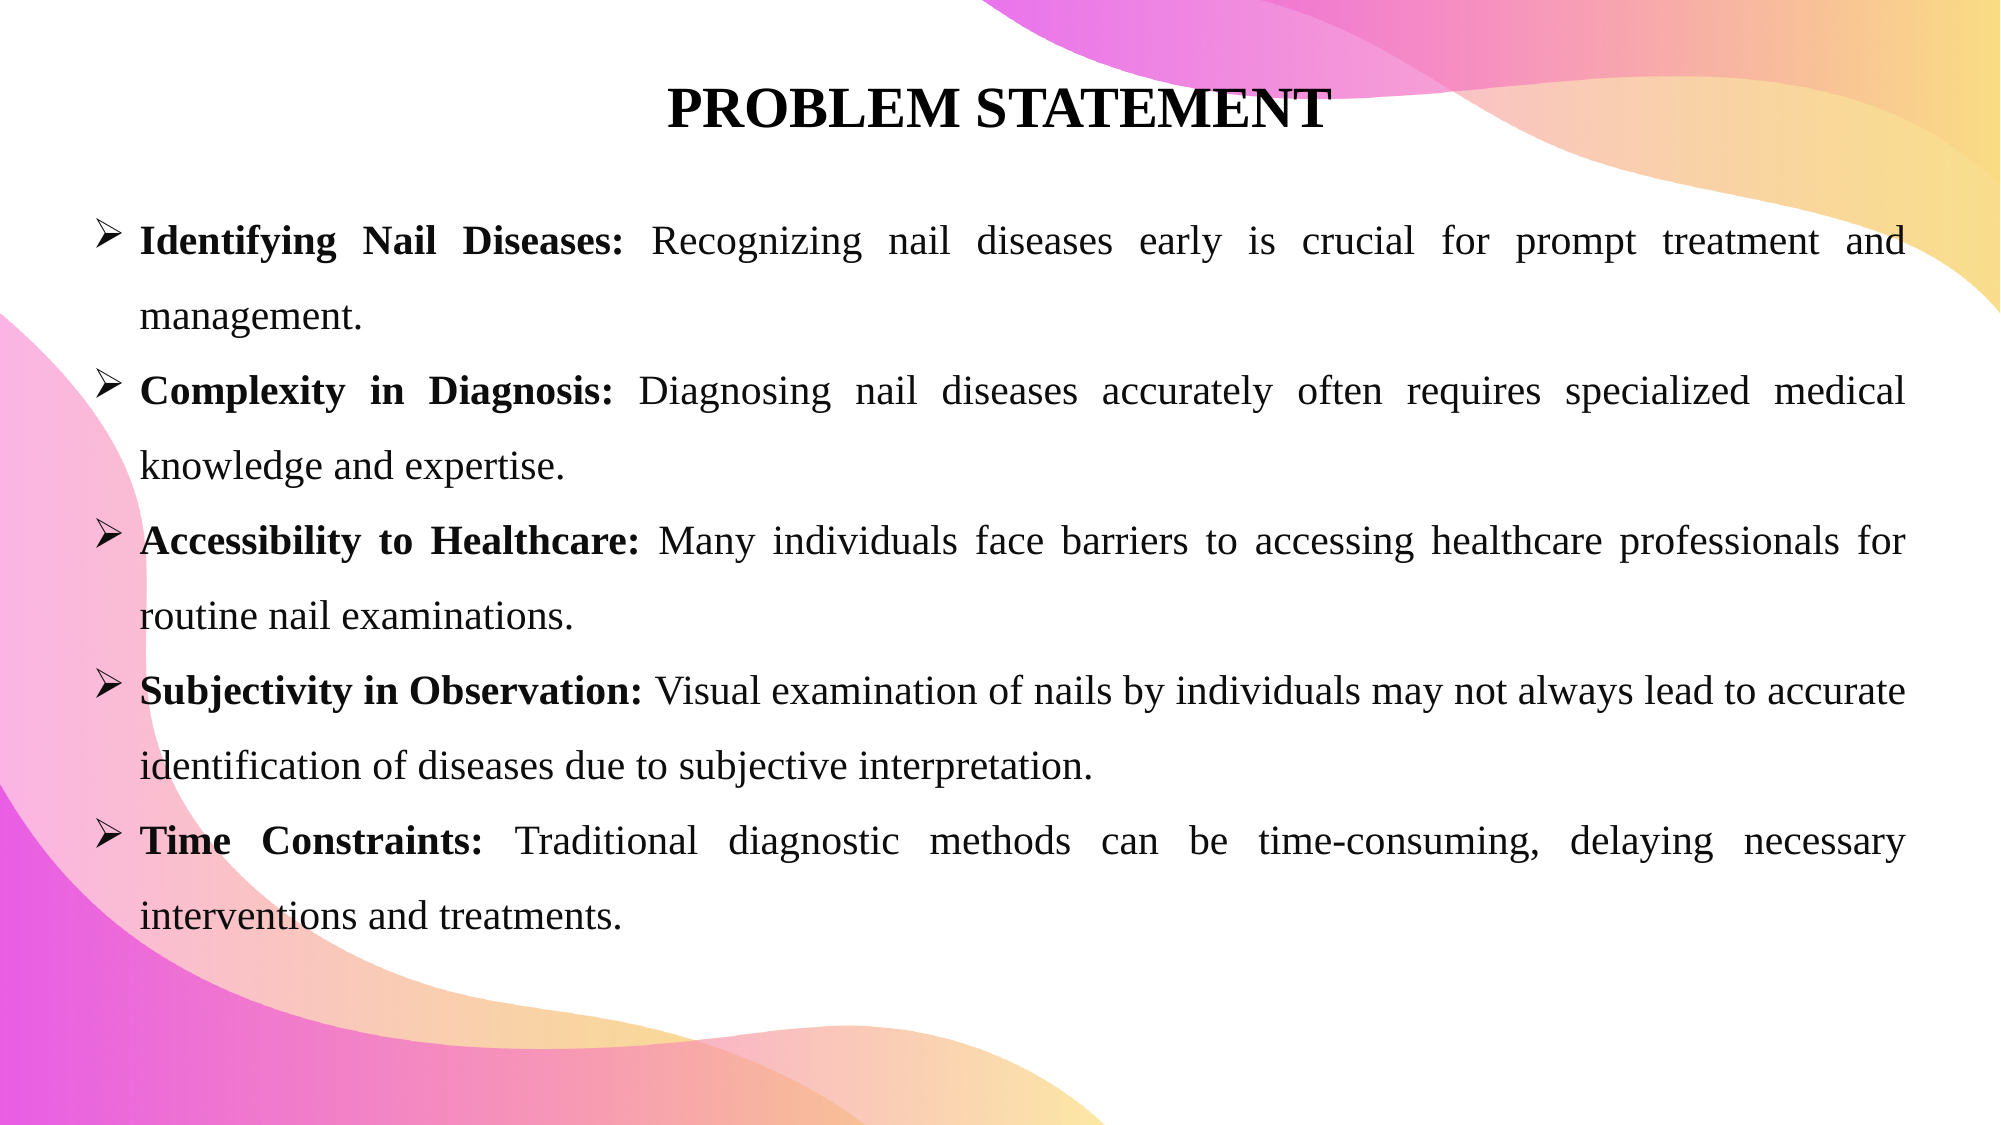

PROBLEM STATEMENT
Identifying Nail Diseases: Recognizing nail diseases early is crucial for prompt treatment and management.
Complexity in Diagnosis: Diagnosing nail diseases accurately often requires specialized medical knowledge and expertise.
Accessibility to Healthcare: Many individuals face barriers to accessing healthcare professionals for routine nail examinations.
Subjectivity in Observation: Visual examination of nails by individuals may not always lead to accurate identification of diseases due to subjective interpretation.
Time Constraints: Traditional diagnostic methods can be time-consuming, delaying necessary interventions and treatments.